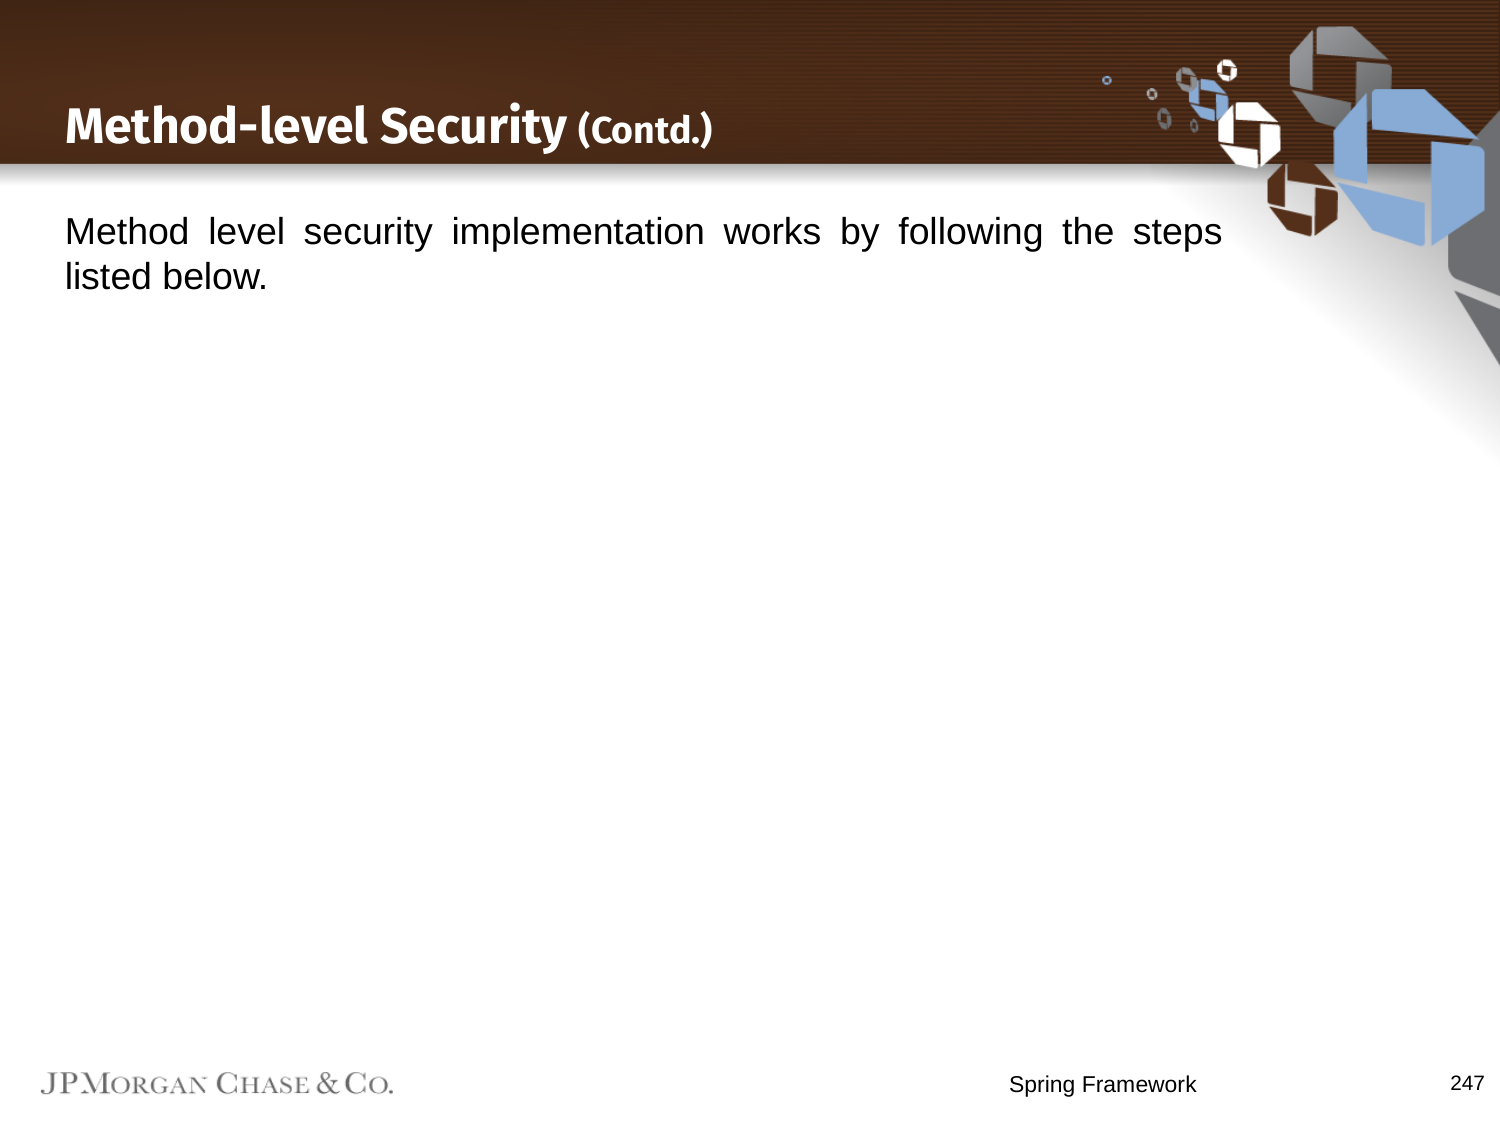

Method-level Security (Contd.)
Method level security implementation works by following the steps listed below.

Spring Framework
247